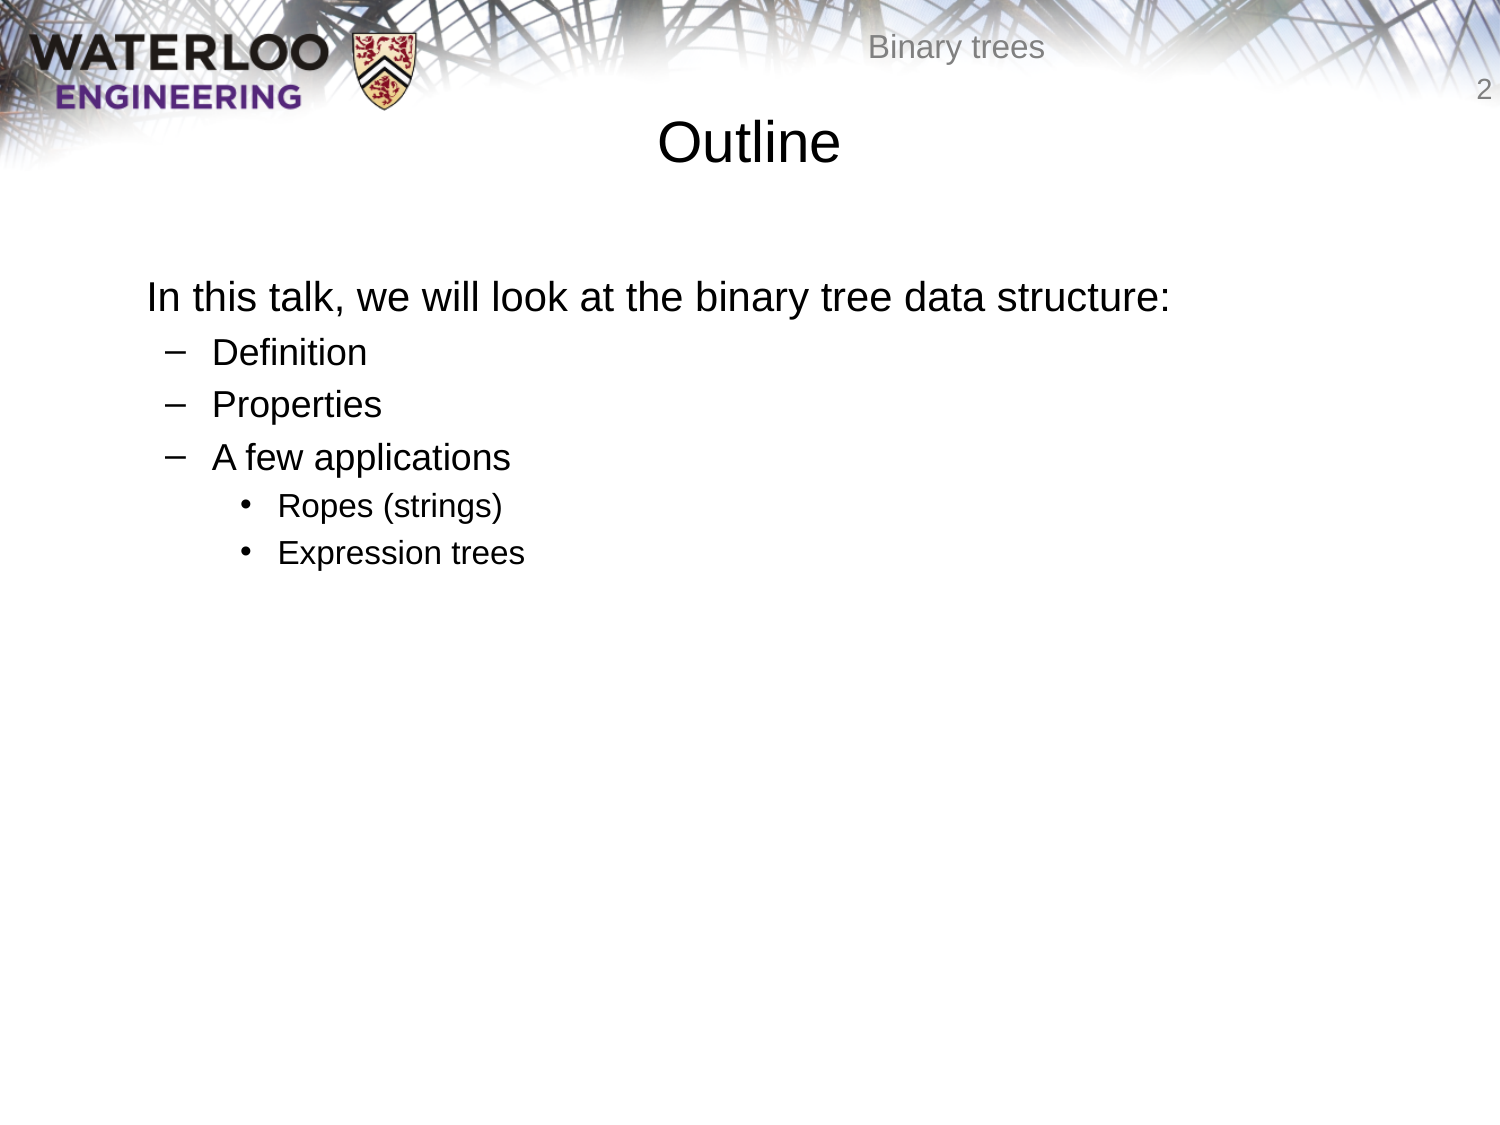

# Outline
	In this talk, we will look at the binary tree data structure:
Definition
Properties
A few applications
Ropes (strings)
Expression trees